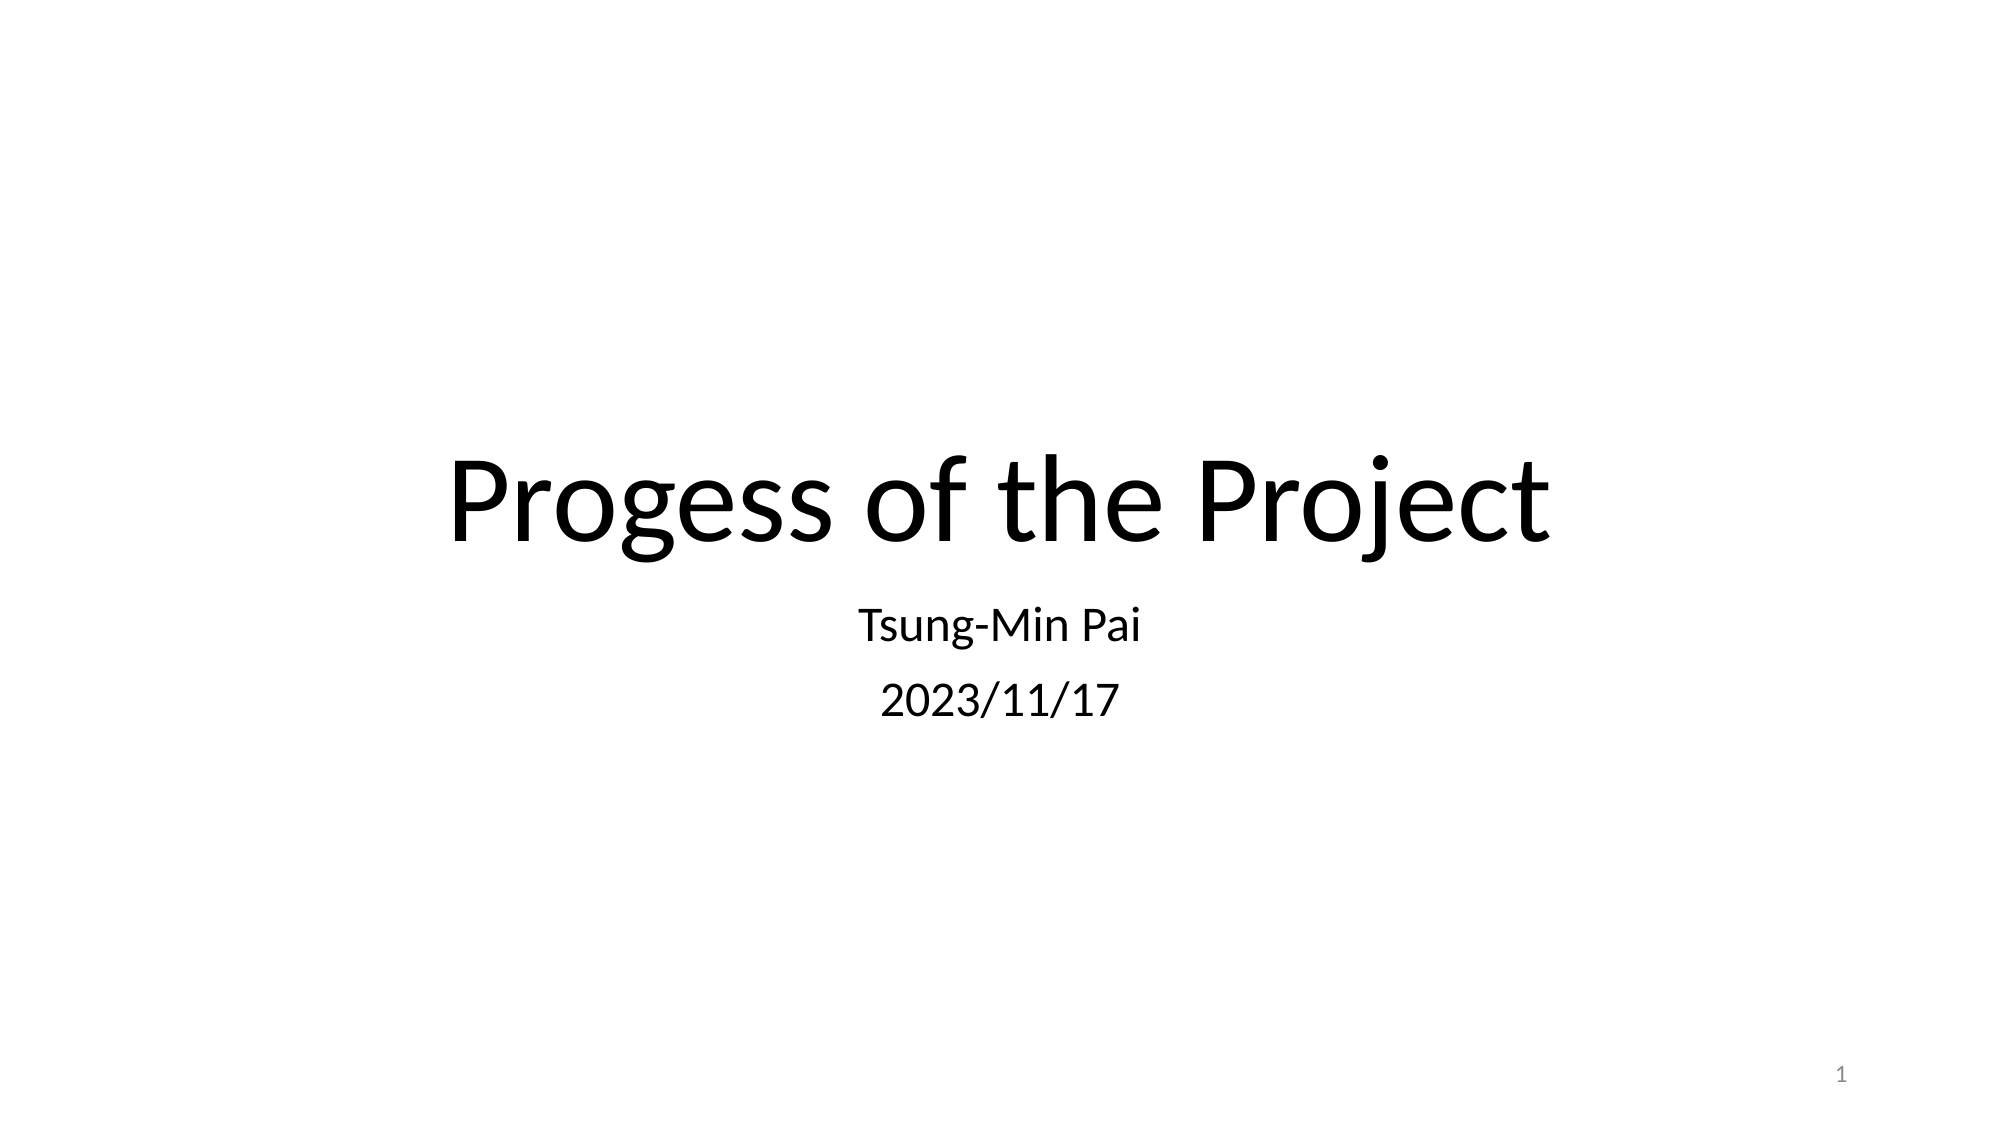

# Progess of the Project
Tsung-Min Pai
2023/11/17
1